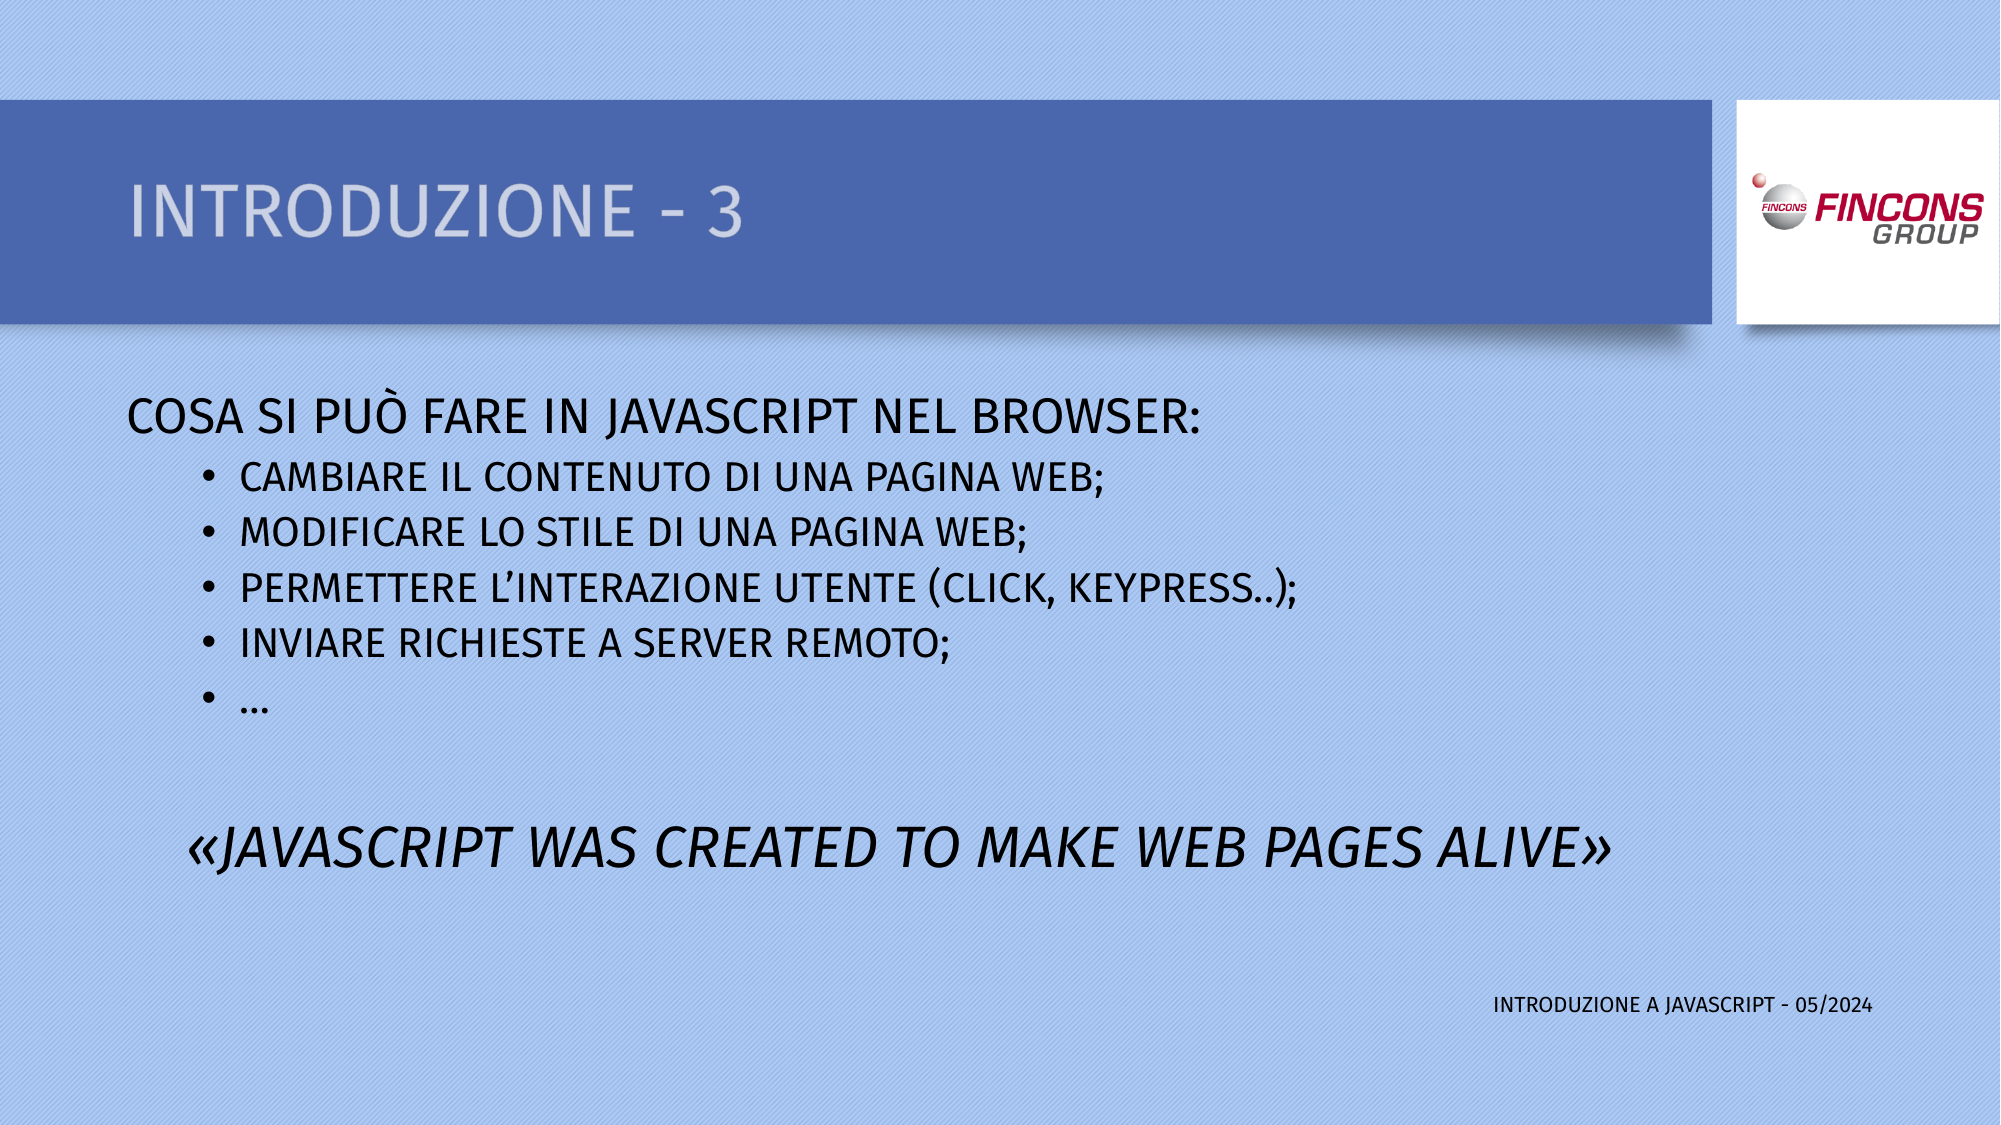

# INTRODUZIONE - 3
COSA SI PUÒ FARE IN JAVASCRIPT NEL BROWSER:
CAMBIARE IL CONTENUTO DI UNA PAGINA WEB;
MODIFICARE LO STILE DI UNA PAGINA WEB;
PERMETTERE L’INTERAZIONE UTENTE (CLICK, KEYPRESS..);
INVIARE RICHIESTE A SERVER REMOTO;
…

«JAVASCRIPT WAS CREATED TO MAKE WEB PAGES ALIVE»
INTRODUZIONE A JAVASCRIPT - 05/2024